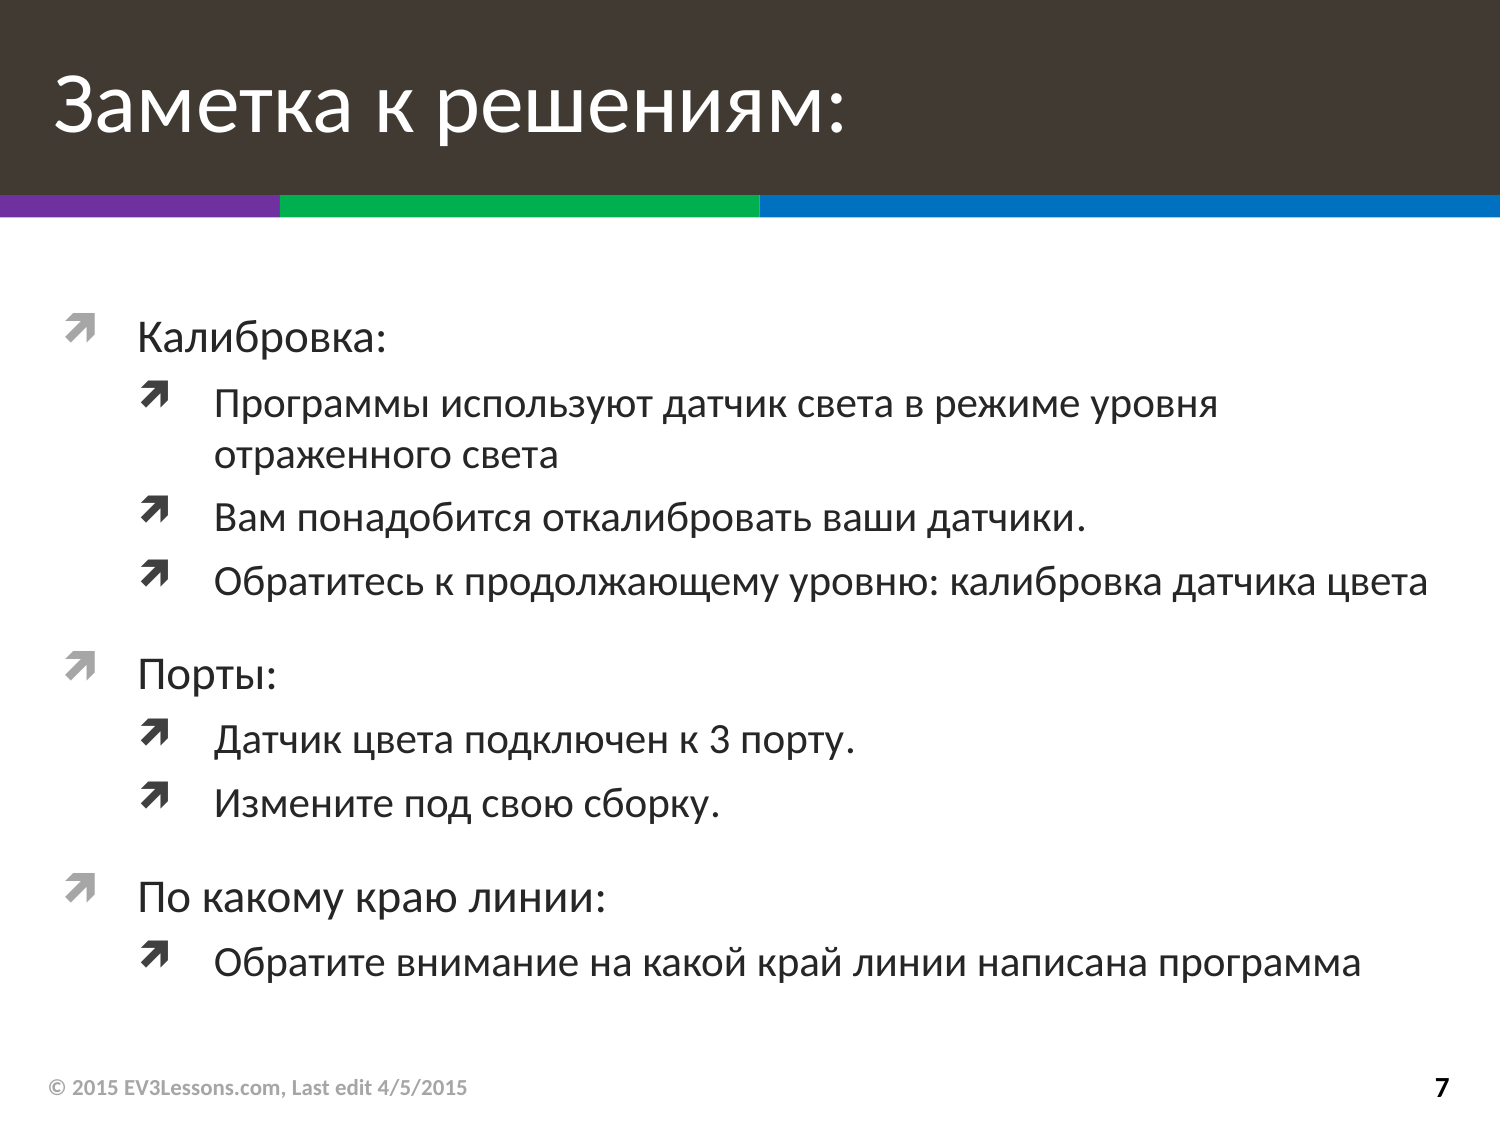

# Заметка к решениям:
Калибровка:
Программы используют датчик света в режиме уровня отраженного света
Вам понадобится откалибровать ваши датчики.
Обратитесь к продолжающему уровню: калибровка датчика цвета
Порты:
Датчик цвета подключен к 3 порту.
Измените под свою сборку.
По какому краю линии:
Обратите внимание на какой край линии написана программа
© 2015 EV3Lessons.com, Last edit 4/5/2015
7